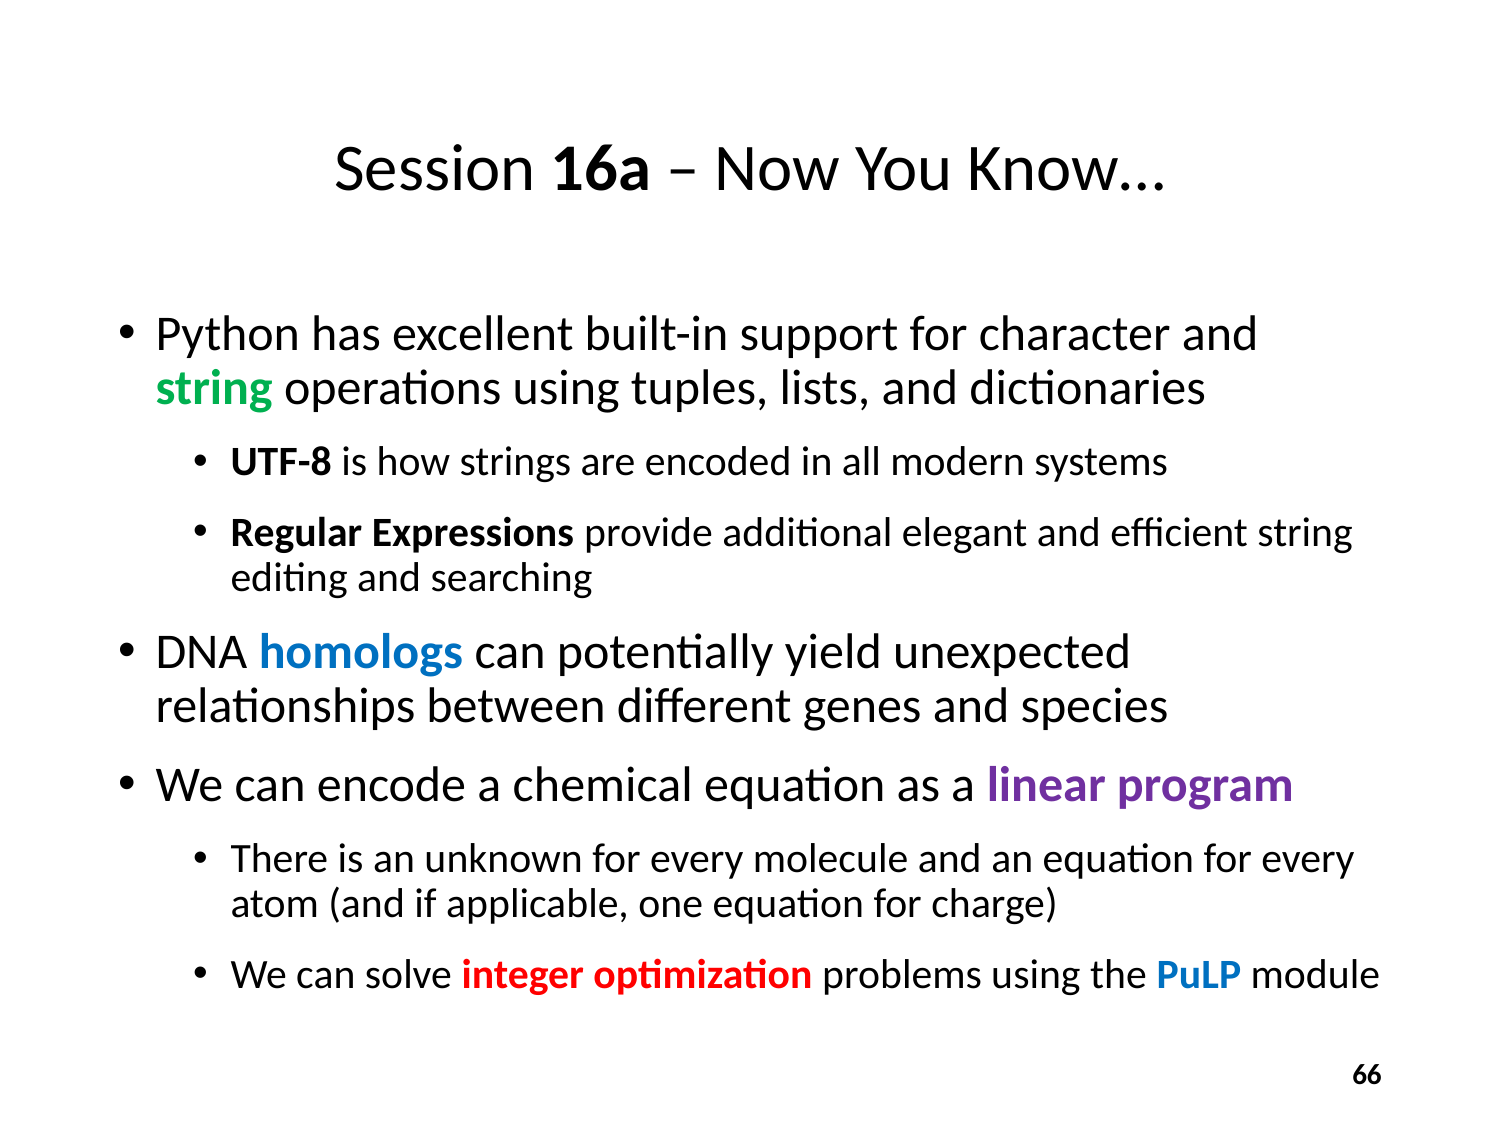

# Session 16a – Now You Know…
Python has excellent built-in support for character and string operations using tuples, lists, and dictionaries
UTF-8 is how strings are encoded in all modern systems
Regular Expressions provide additional elegant and efficient string editing and searching
DNA homologs can potentially yield unexpected relationships between different genes and species
We can encode a chemical equation as a linear program
There is an unknown for every molecule and an equation for every atom (and if applicable, one equation for charge)
We can solve integer optimization problems using the PuLP module

66